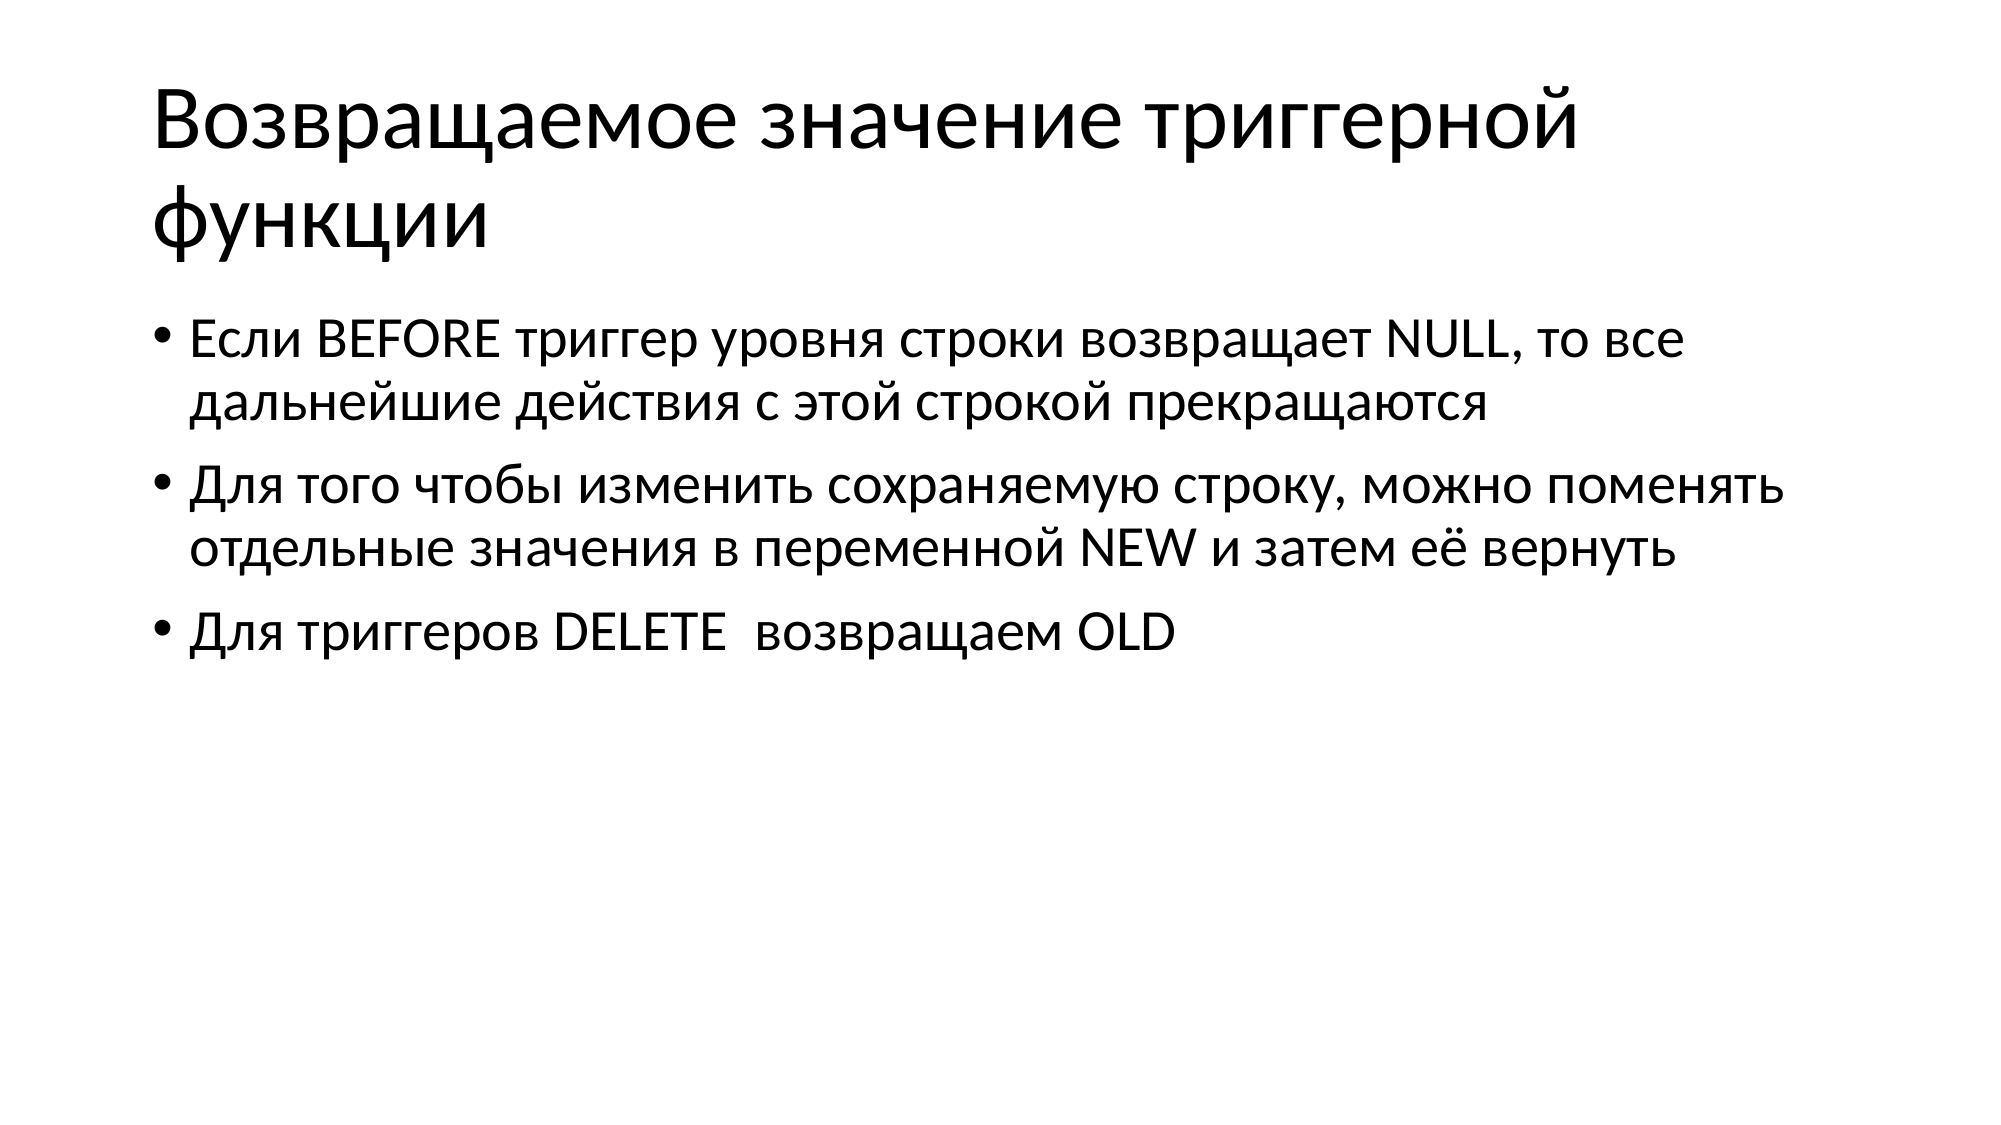

# Возвращаемое значение триггерной функции
Если BEFORE триггер уровня строки возвращает NULL, то все дальнейшие действия с этой строкой прекращаются
Для того чтобы изменить сохраняемую строку, можно поменять отдельные значения в переменной NEW и затем её вернуть
Для триггеров DELETE  возвращаем OLD